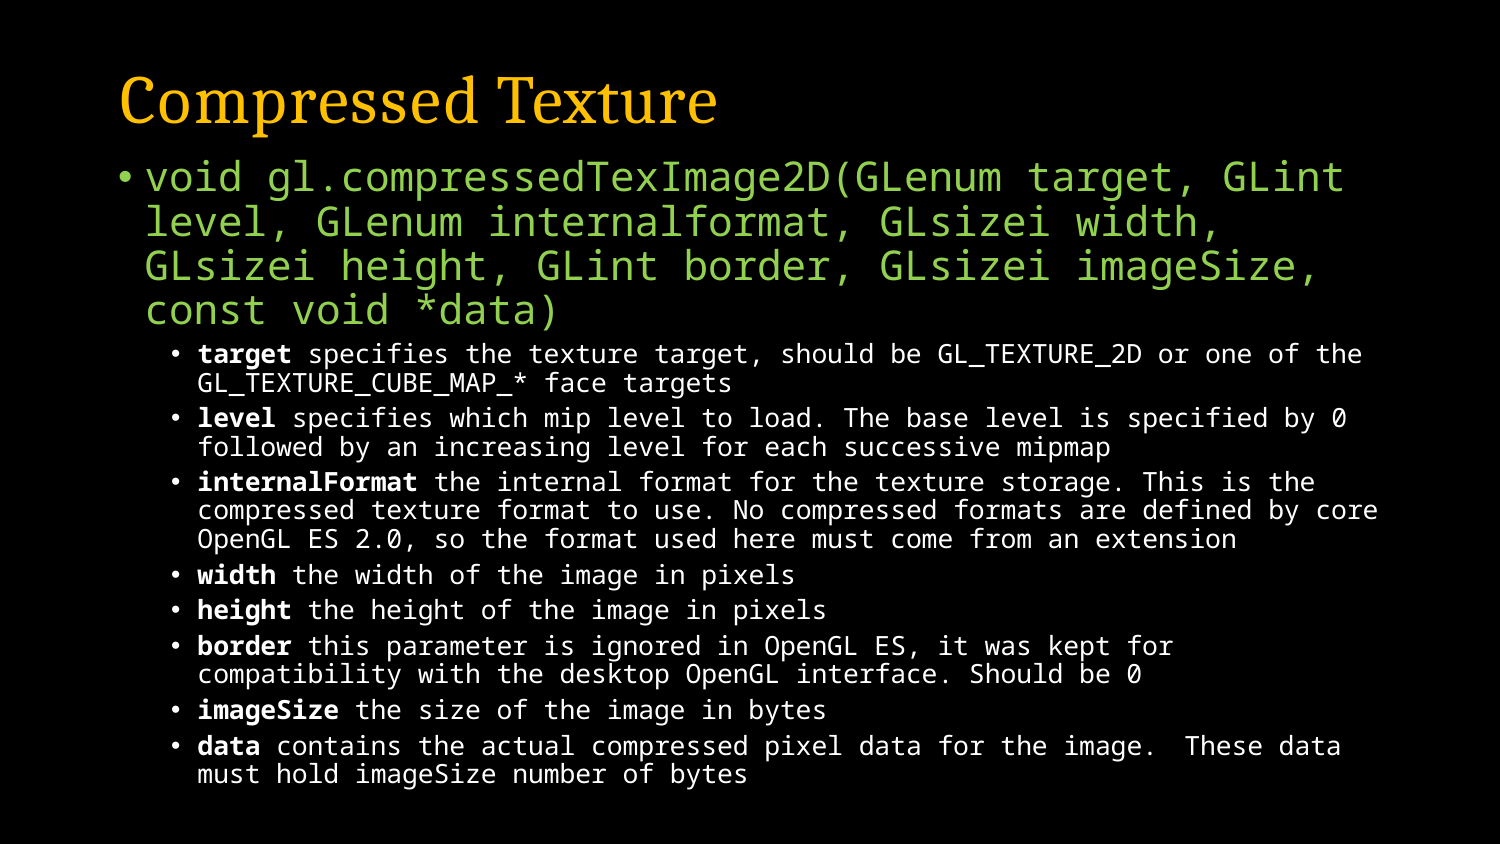

# Compressed Texture
void gl.compressedTexImage2D(GLenum target, GLint level, GLenum internalformat, GLsizei width, GLsizei height, GLint border, GLsizei imageSize, const void *data)
target specifies the texture target, should be GL_TEXTURE_2D or one of the GL_TEXTURE_CUBE_MAP_* face targets
level specifies which mip level to load. The base level is specified by 0 followed by an increasing level for each successive mipmap
internalFormat the internal format for the texture storage. This is the compressed texture format to use. No compressed formats are defined by core OpenGL ES 2.0, so the format used here must come from an extension
width the width of the image in pixels
height the height of the image in pixels
border this parameter is ignored in OpenGL ES, it was kept for compatibility with the desktop OpenGL interface. Should be 0
imageSize the size of the image in bytes
data contains the actual compressed pixel data for the image.	These data must hold imageSize number of bytes